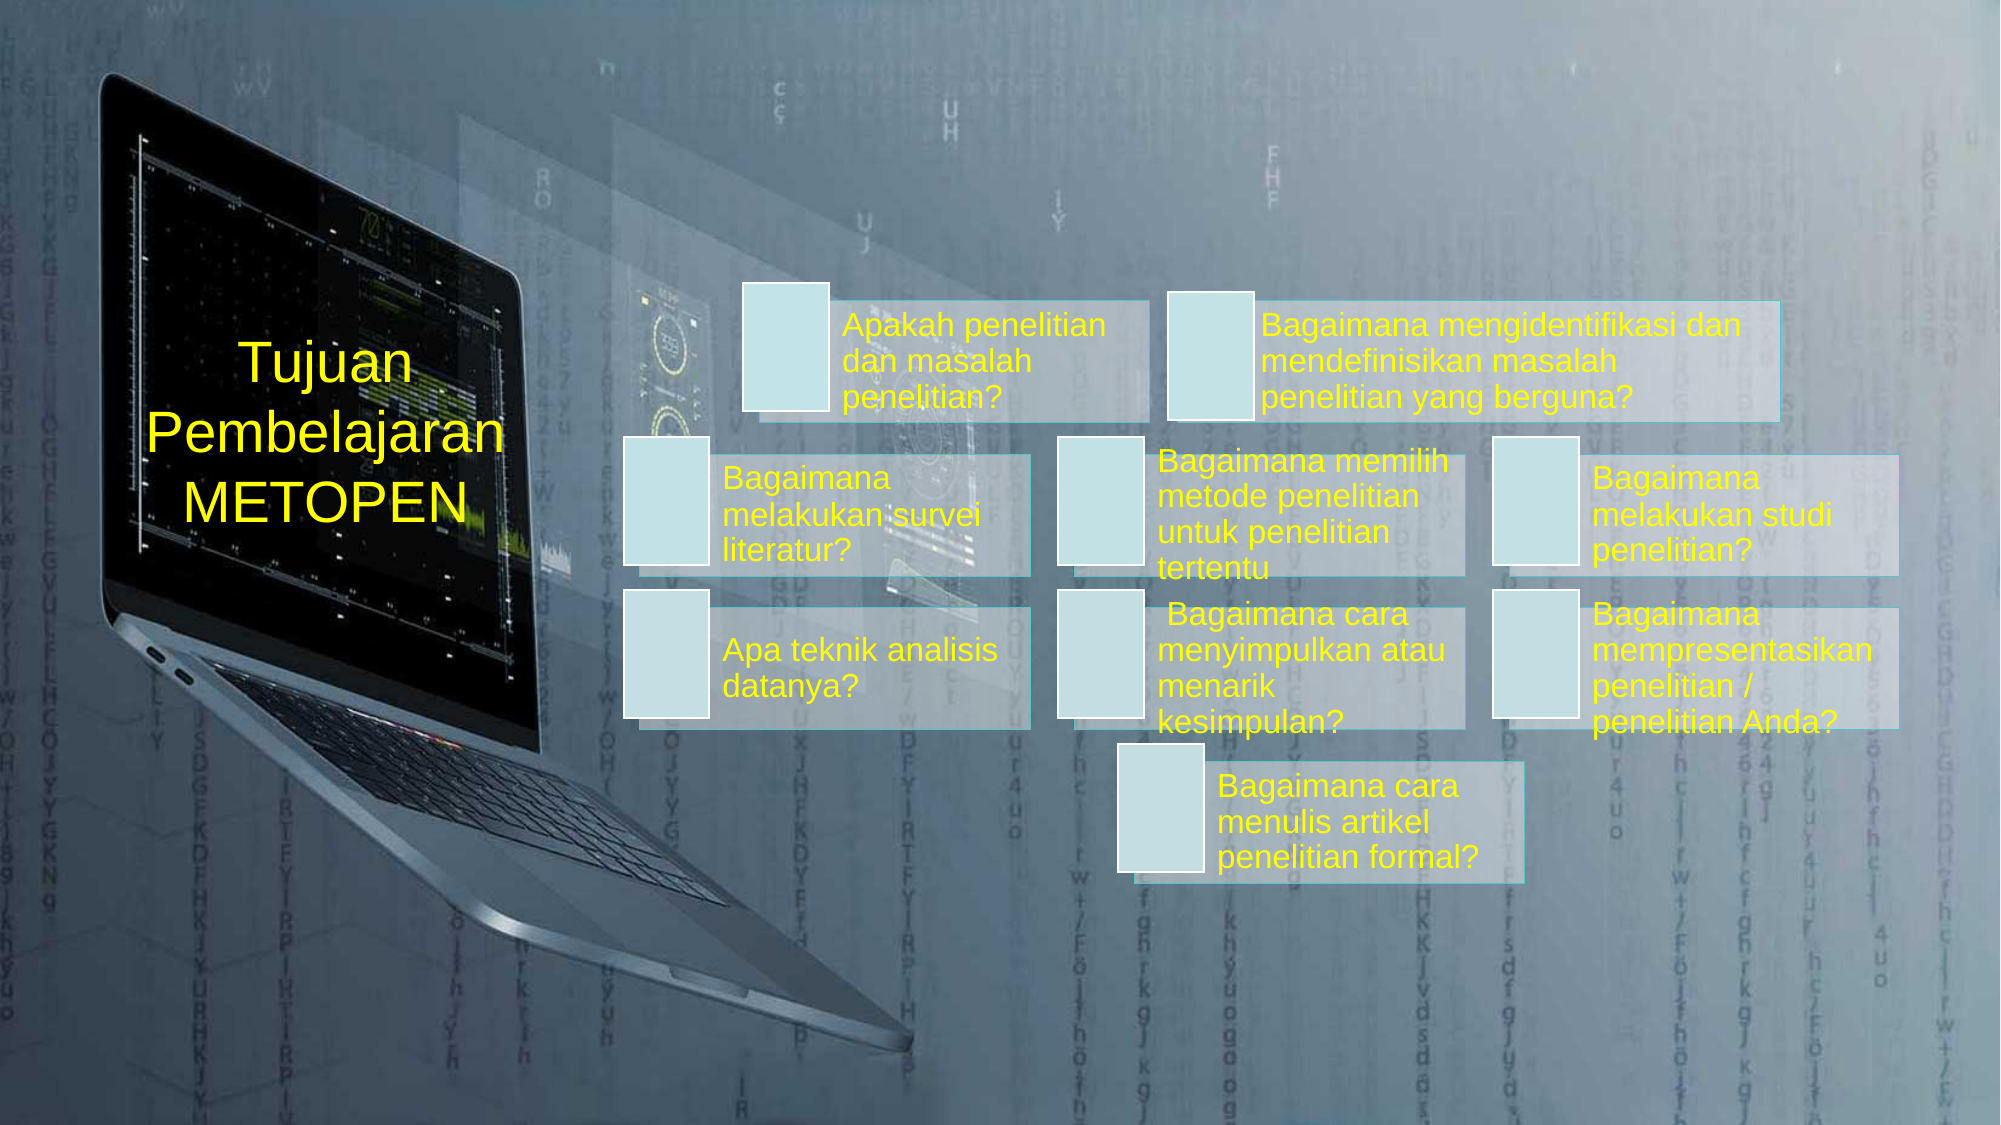

Apakah penelitian dan masalah penelitian?
Bagaimana mengidentifikasi dan mendefinisikan masalah penelitian yang berguna?
Bagaimana melakukan survei literatur?
Bagaimana memilih metode penelitian untuk penelitian tertentu
Bagaimana melakukan studi penelitian?
Apa teknik analisis datanya?
 Bagaimana cara menyimpulkan atau menarik kesimpulan?
Bagaimana mempresentasikan penelitian / penelitian Anda?
Bagaimana cara menulis artikel penelitian formal?
Tujuan Pembelajaran
METOPEN